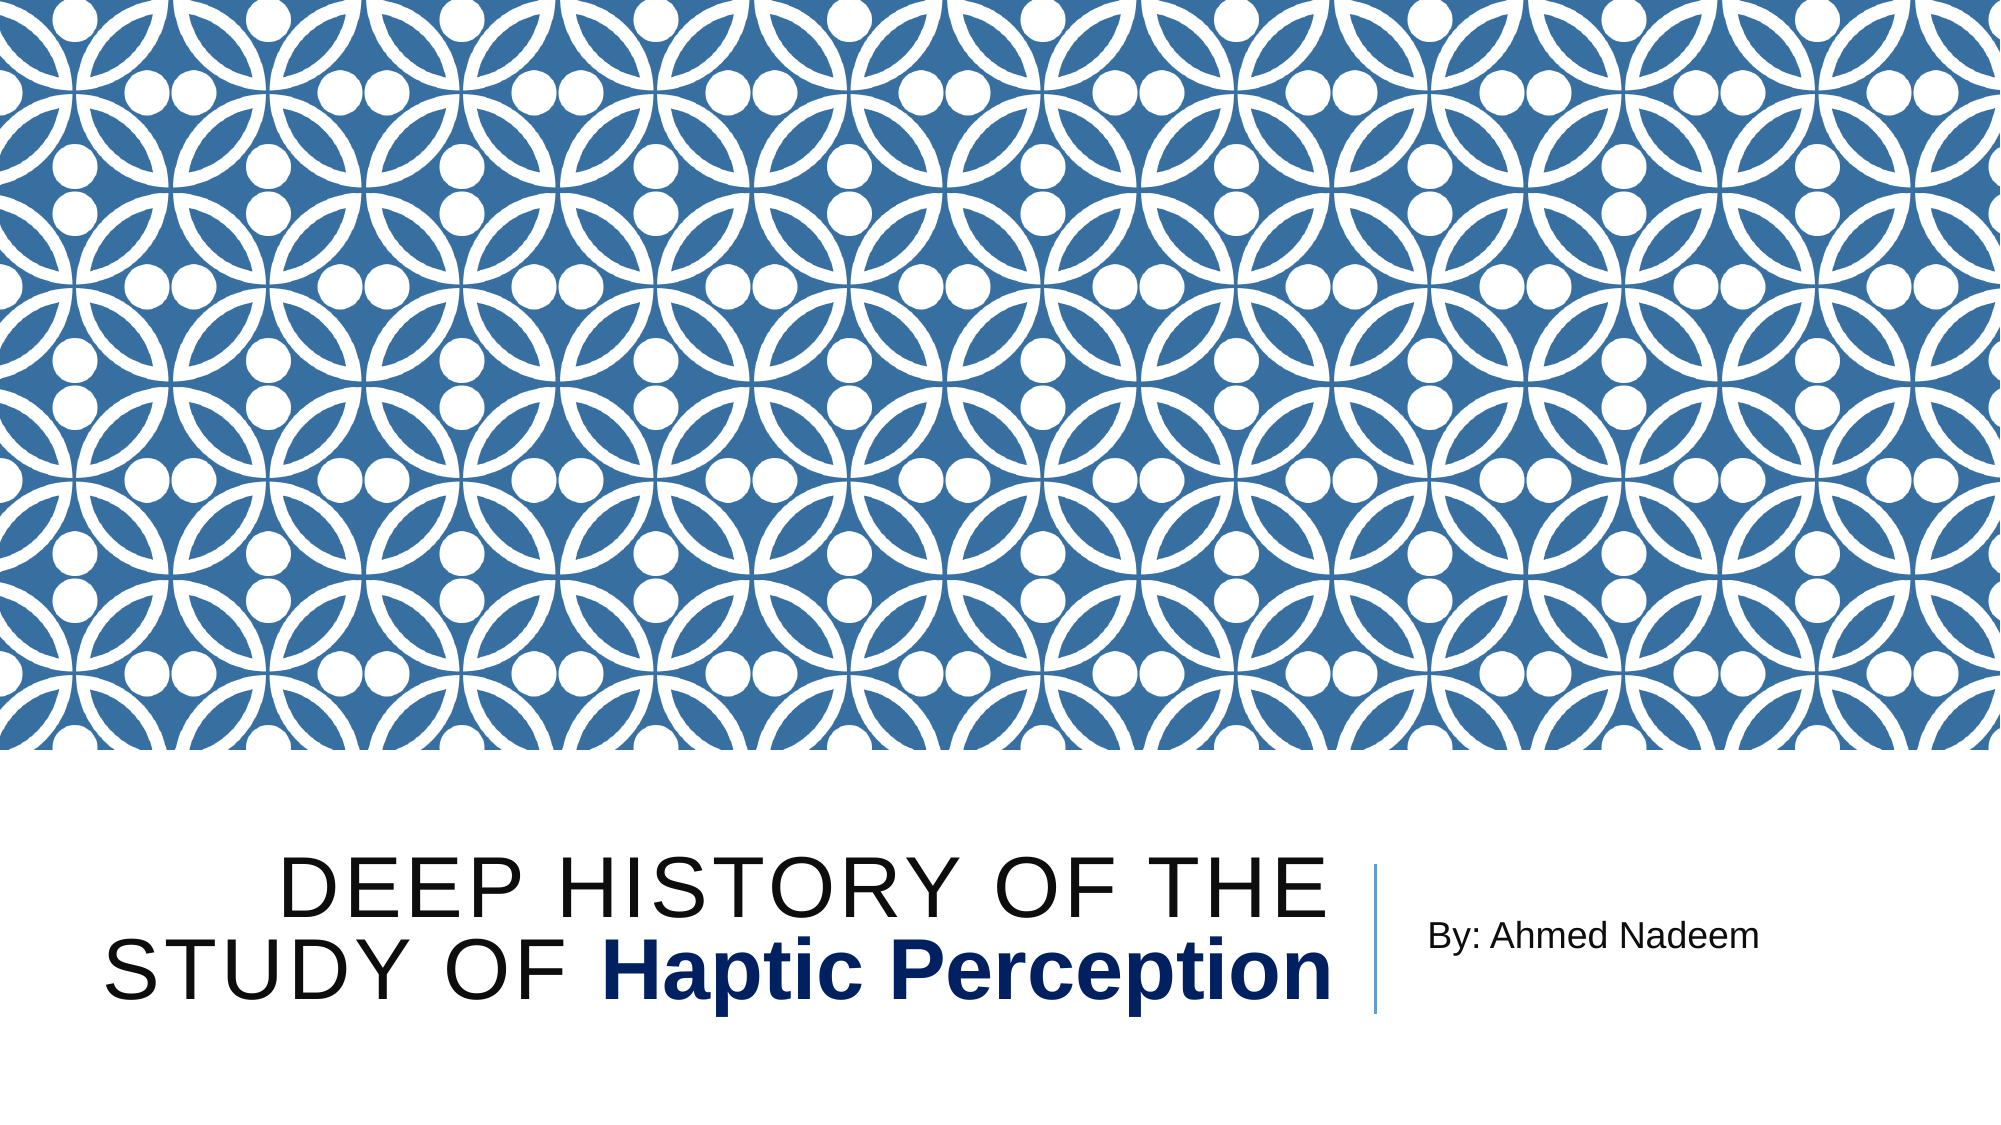

# Deep History Of the Study of Haptic Perception
By: Ahmed Nadeem